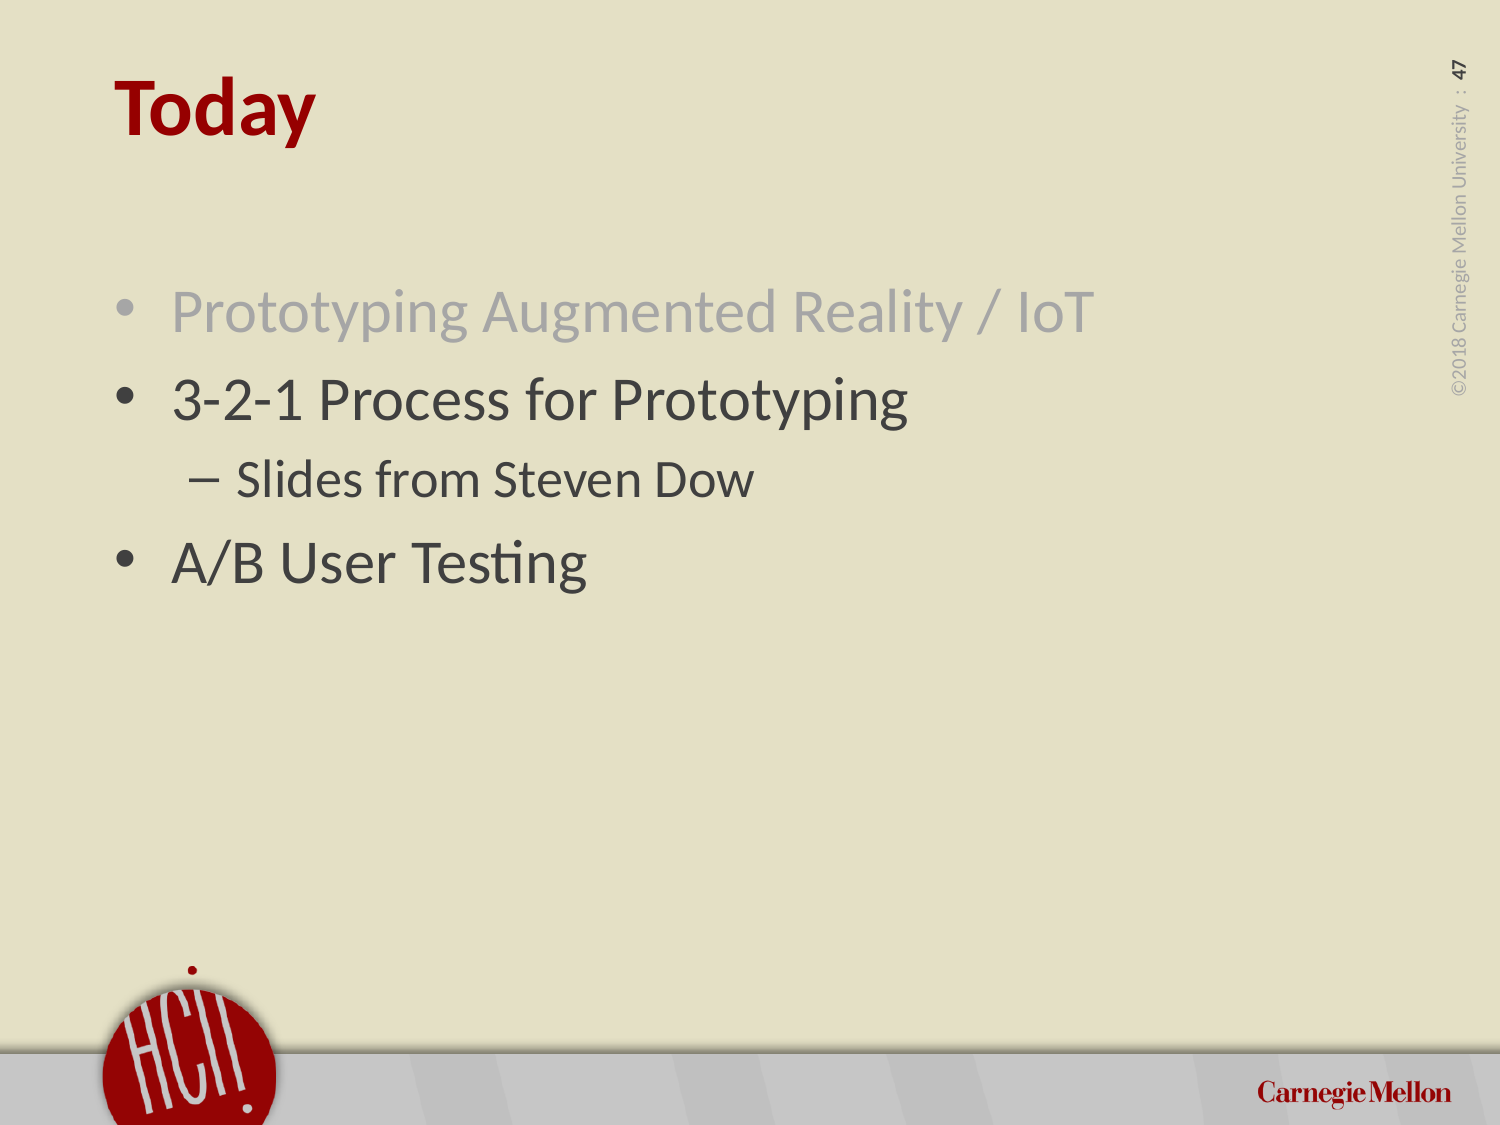

# Today
Prototyping Augmented Reality / IoT
3-2-1 Process for Prototyping
Slides from Steven Dow
A/B User Testing